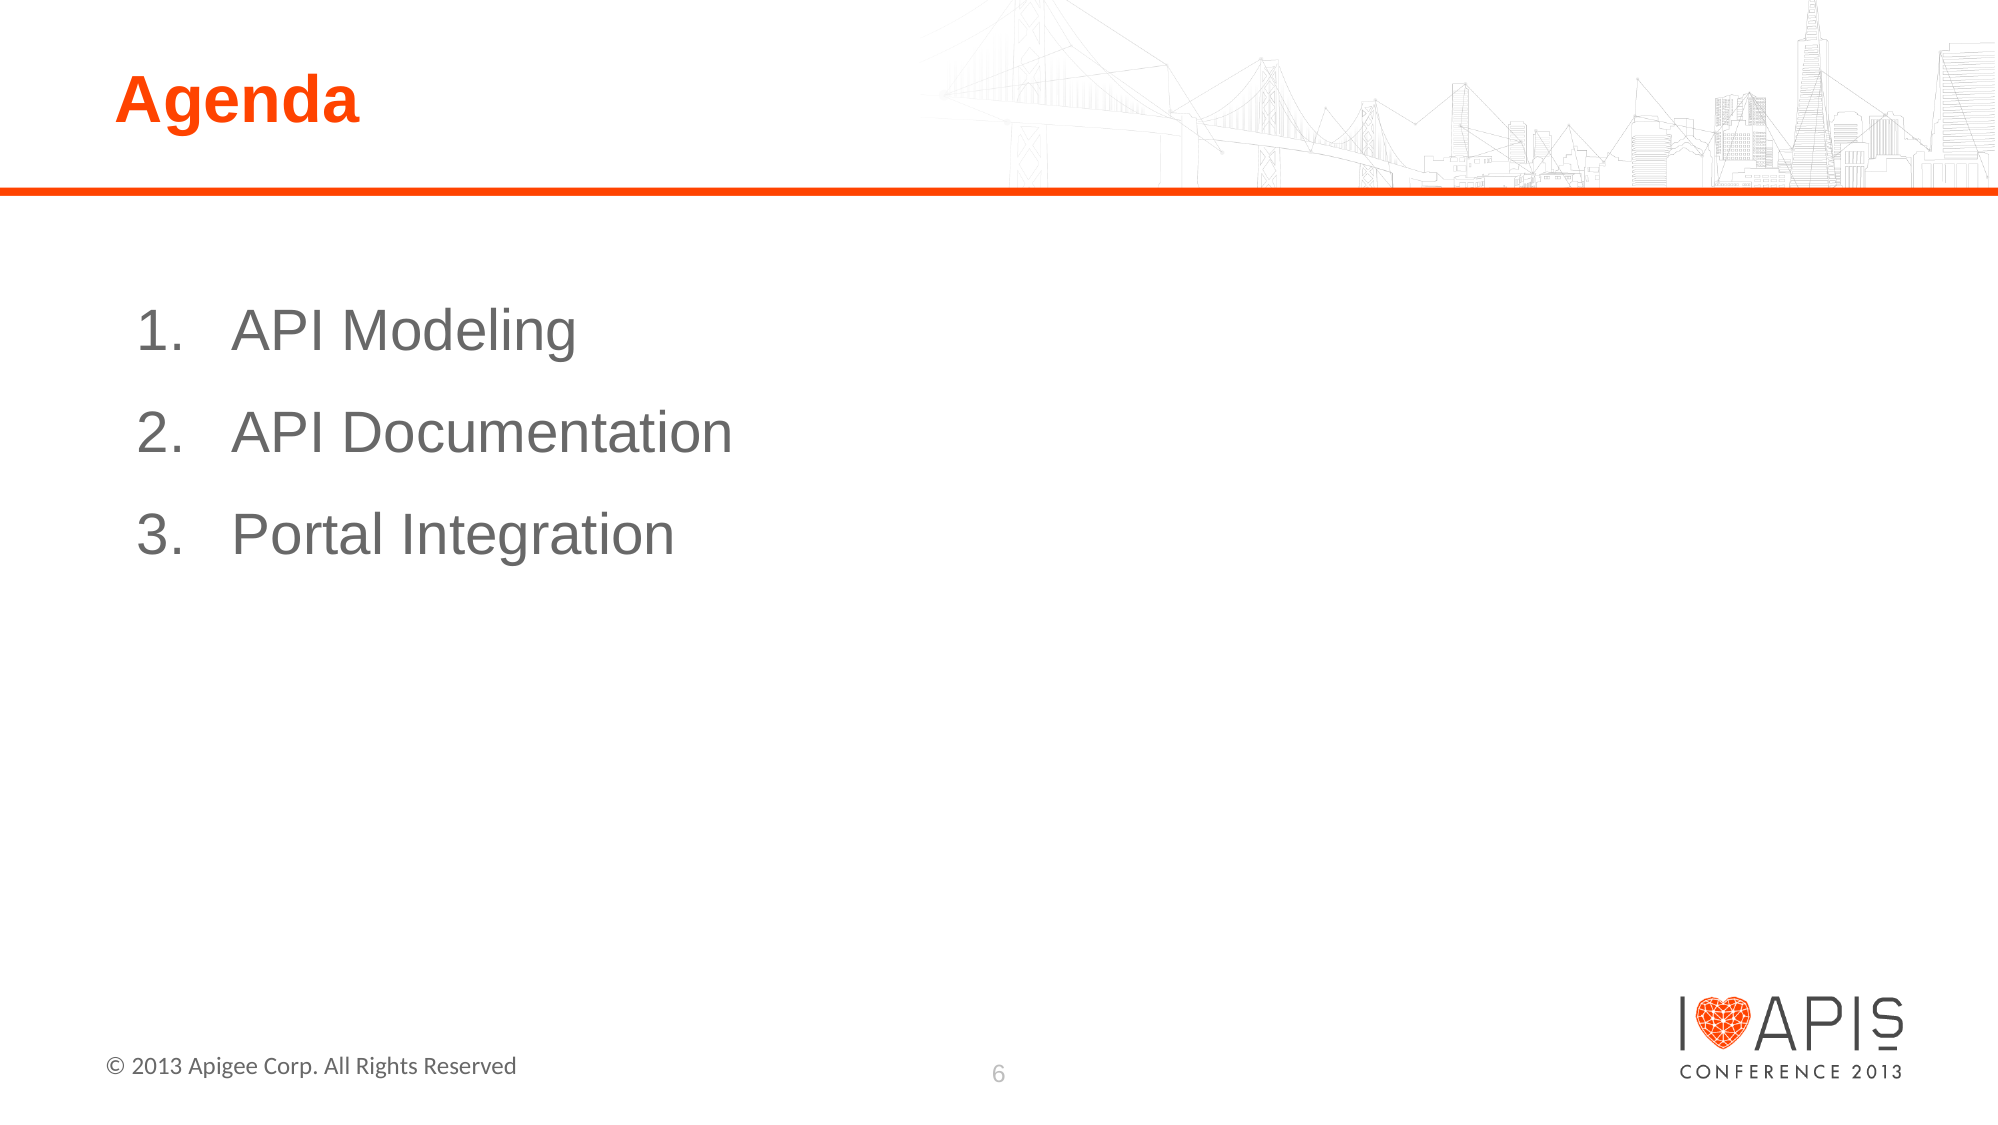

# Agenda
API Modeling
API Documentation
Portal Integration
6